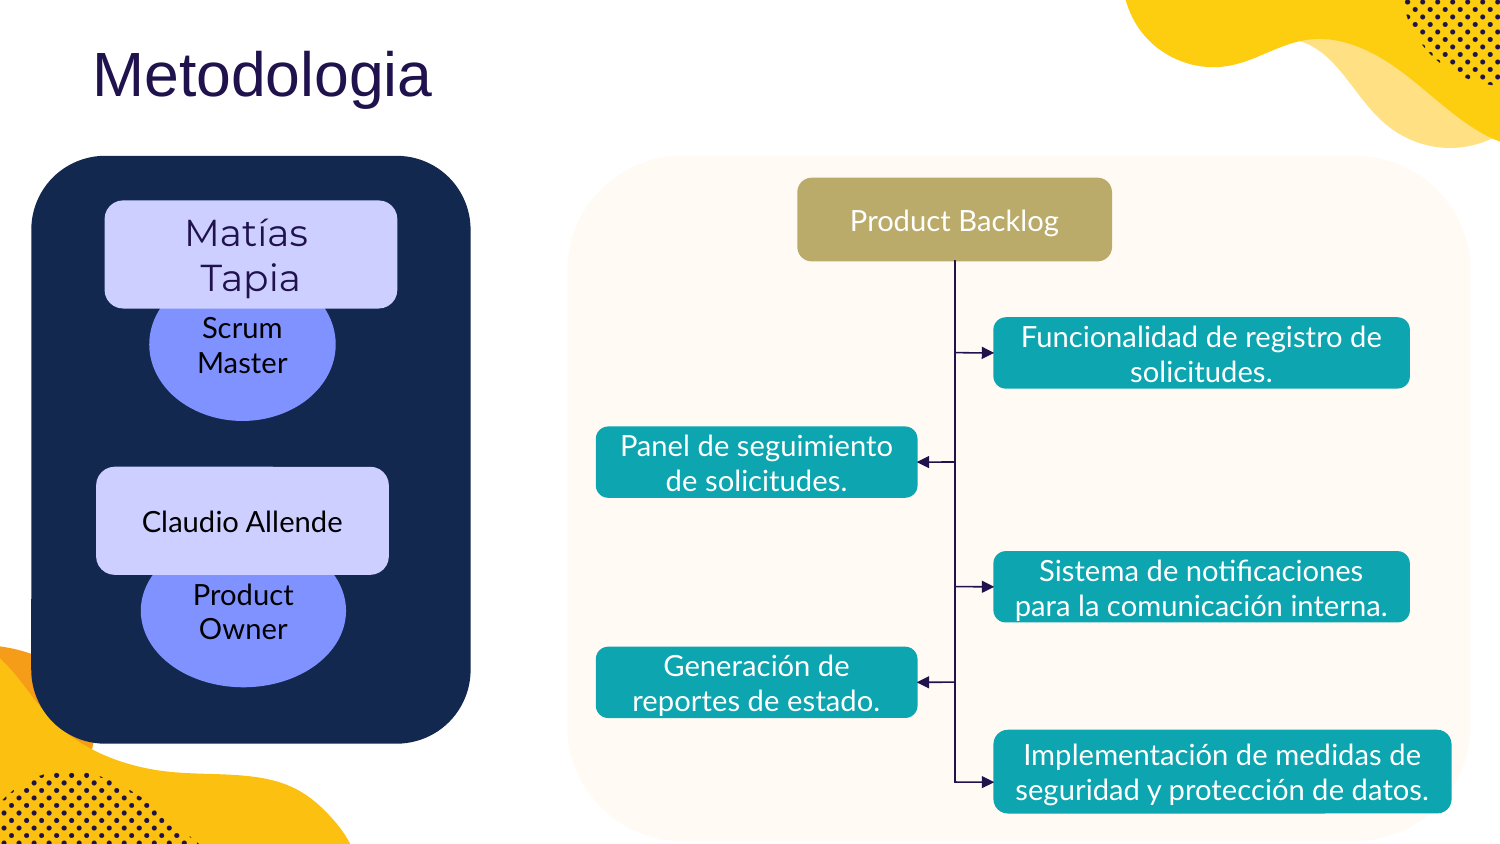

Metodologia

Product Backlog
Matías
Tapia

Scrum Master
Funcionalidad de registro de solicitudes.
Panel de seguimiento de solicitudes.
Claudio Allende
Product Owner
Sistema de notificaciones para la comunicación interna.
Generación de reportes de estado.
Implementación de medidas de seguridad y protección de datos.